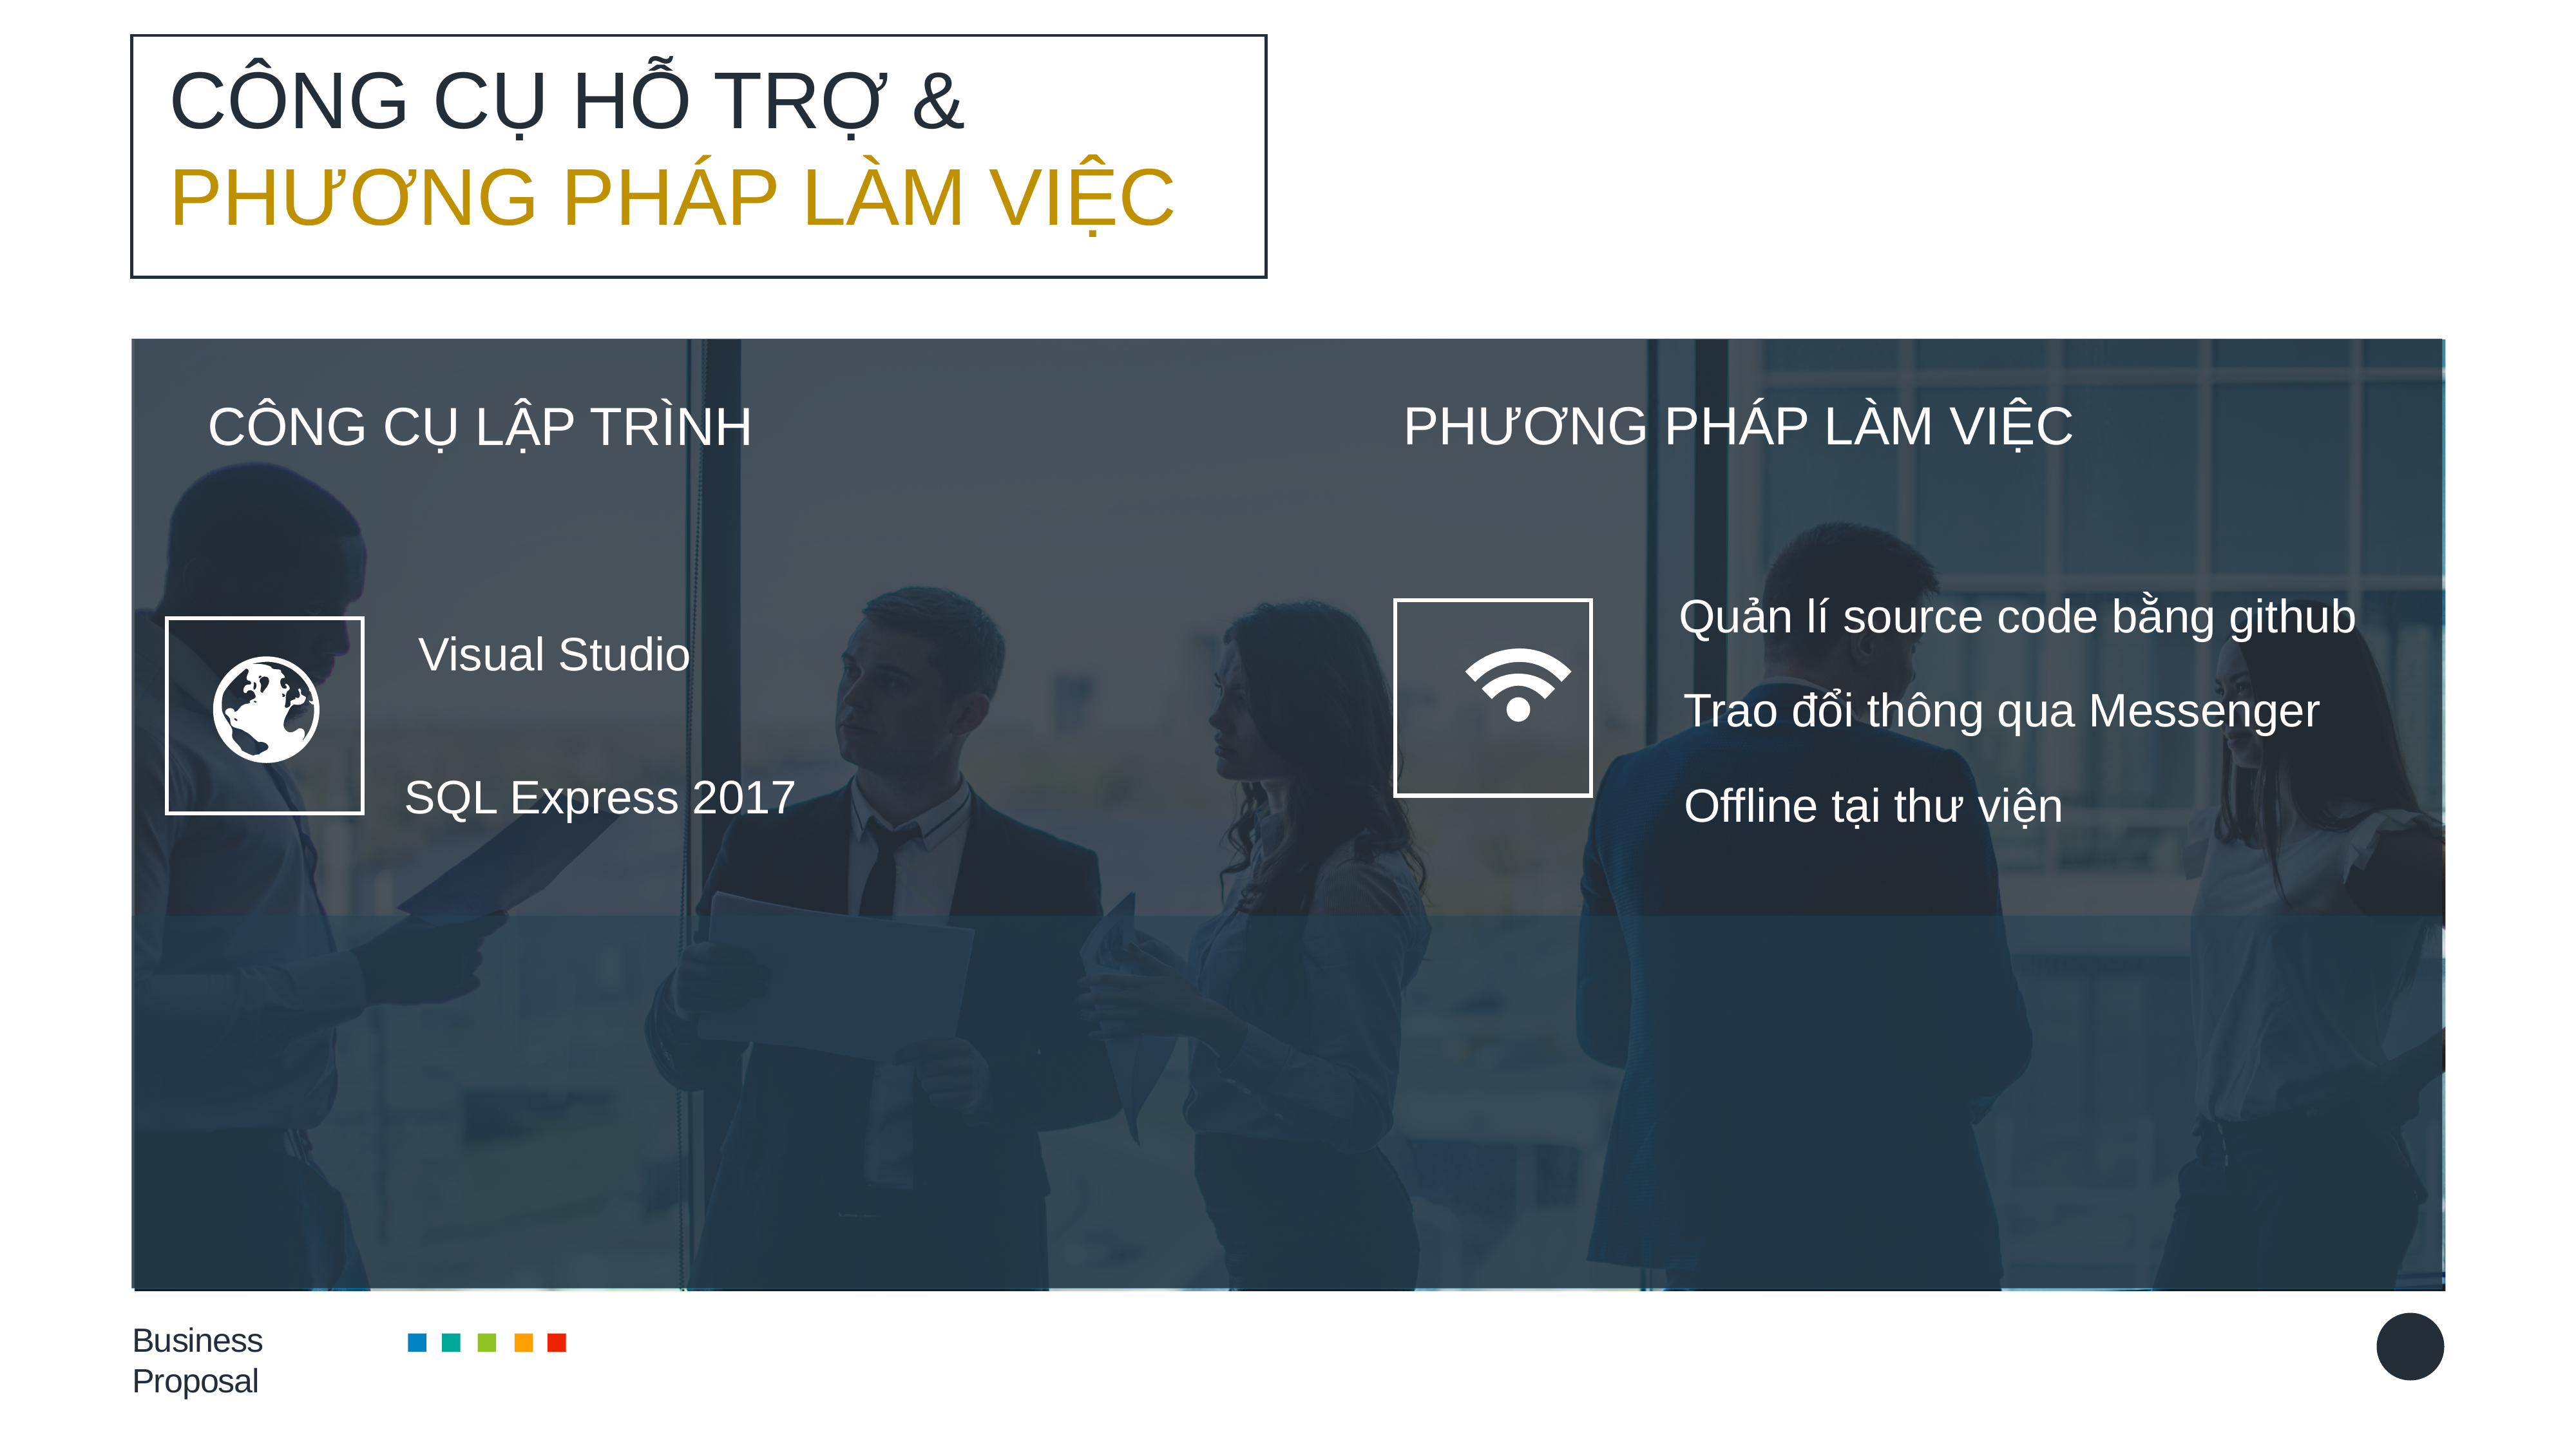

CÔNG CỤ HỖ TRỢ & PHƯƠNG PHÁP LÀM VIỆC

PHƯƠNG PHÁP LÀM VIỆC
CÔNG CỤ LẬP TRÌNH
Quản lí source code bằng github

Visual Studio

Trao đổi thông qua Messenger
SQL Express 2017
Offline tại thư viện

Business Proposal